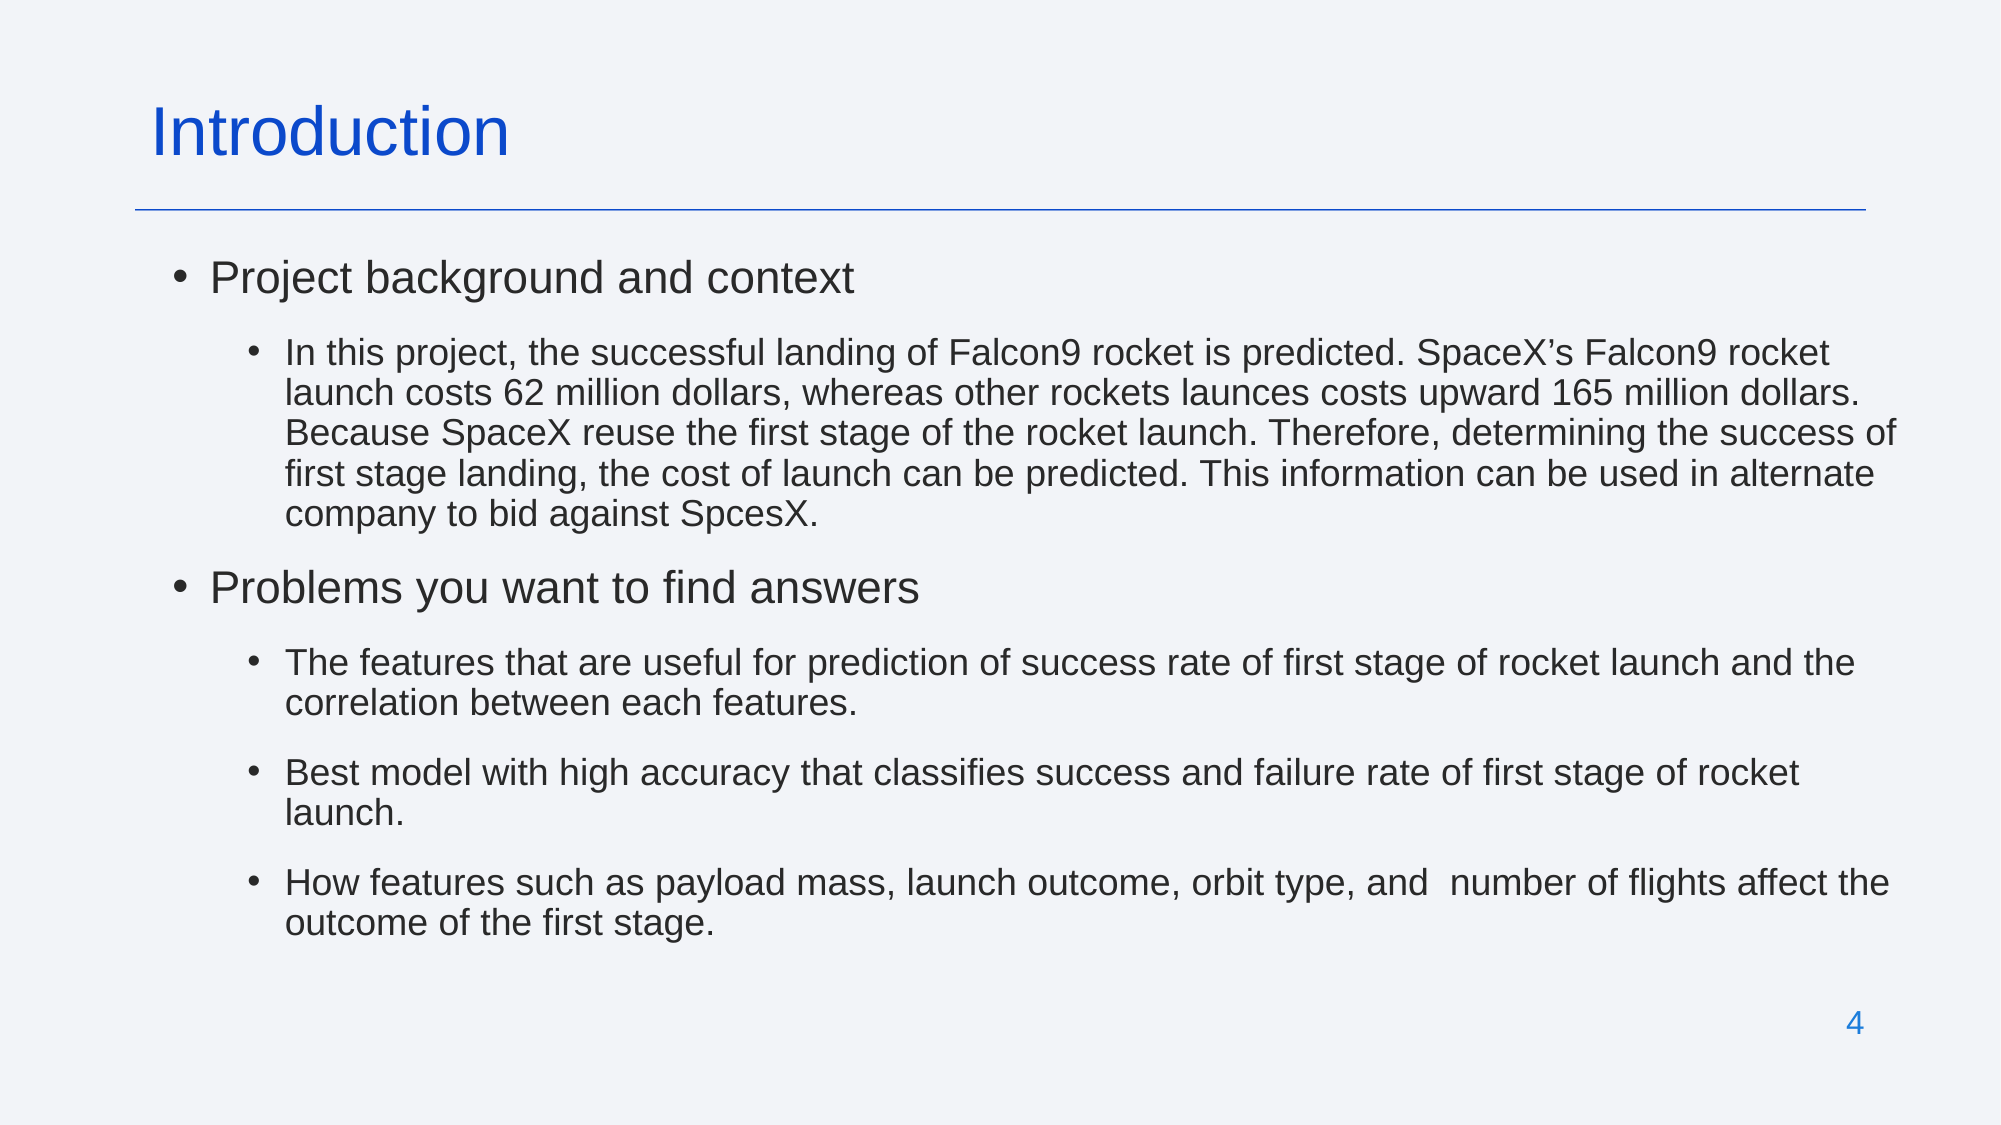

Introduction
Project background and context
In this project, the successful landing of Falcon9 rocket is predicted. SpaceX’s Falcon9 rocket launch costs 62 million dollars, whereas other rockets launces costs upward 165 million dollars. Because SpaceX reuse the first stage of the rocket launch. Therefore, determining the success of first stage landing, the cost of launch can be predicted. This information can be used in alternate company to bid against SpcesX.
Problems you want to find answers
The features that are useful for prediction of success rate of first stage of rocket launch and the correlation between each features.
Best model with high accuracy that classifies success and failure rate of first stage of rocket launch.
How features such as payload mass, launch outcome, orbit type, and  number of flights affect the outcome of the first stage.

4